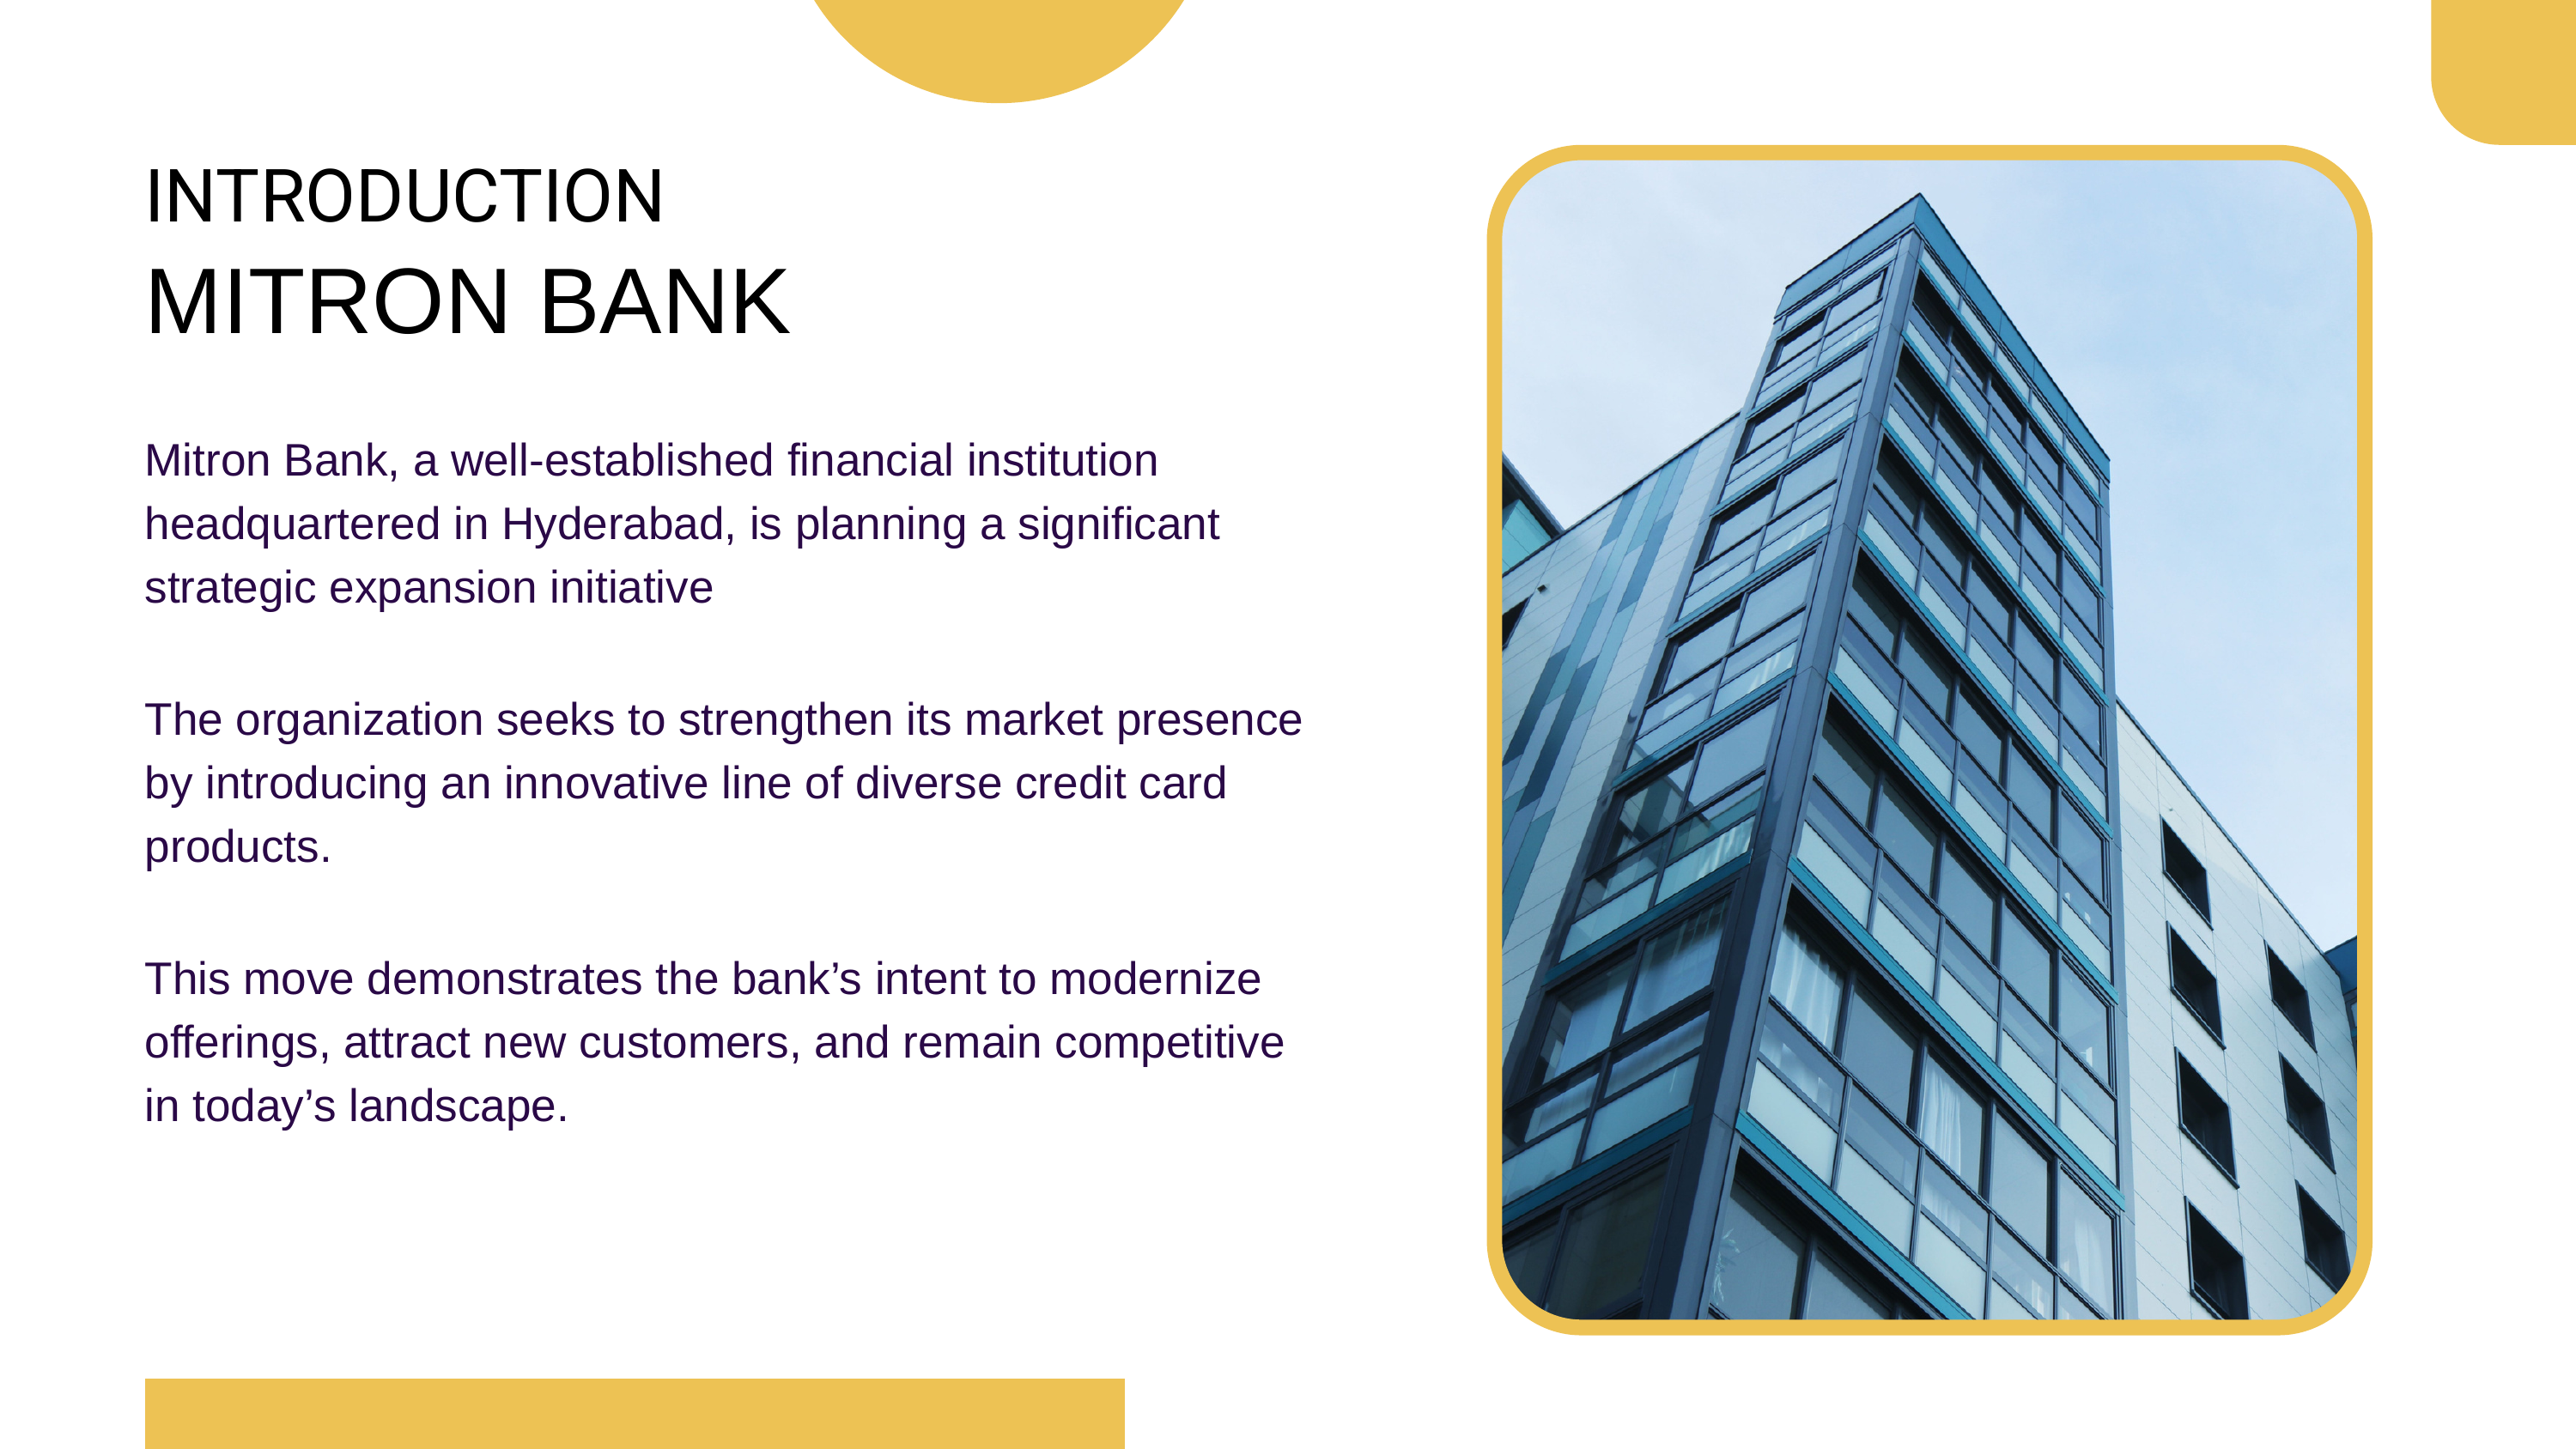

INTRODUCTION

MITRON BANK
Mitron Bank, a well-established financial institution headquartered in Hyderabad, is planning a significant strategic expansion initiative
The organization seeks to strengthen its market presence by introducing an innovative line of diverse credit card products.
This move demonstrates the bank’s intent to modernize offerings, attract new customers, and remain competitive in today’s landscape.